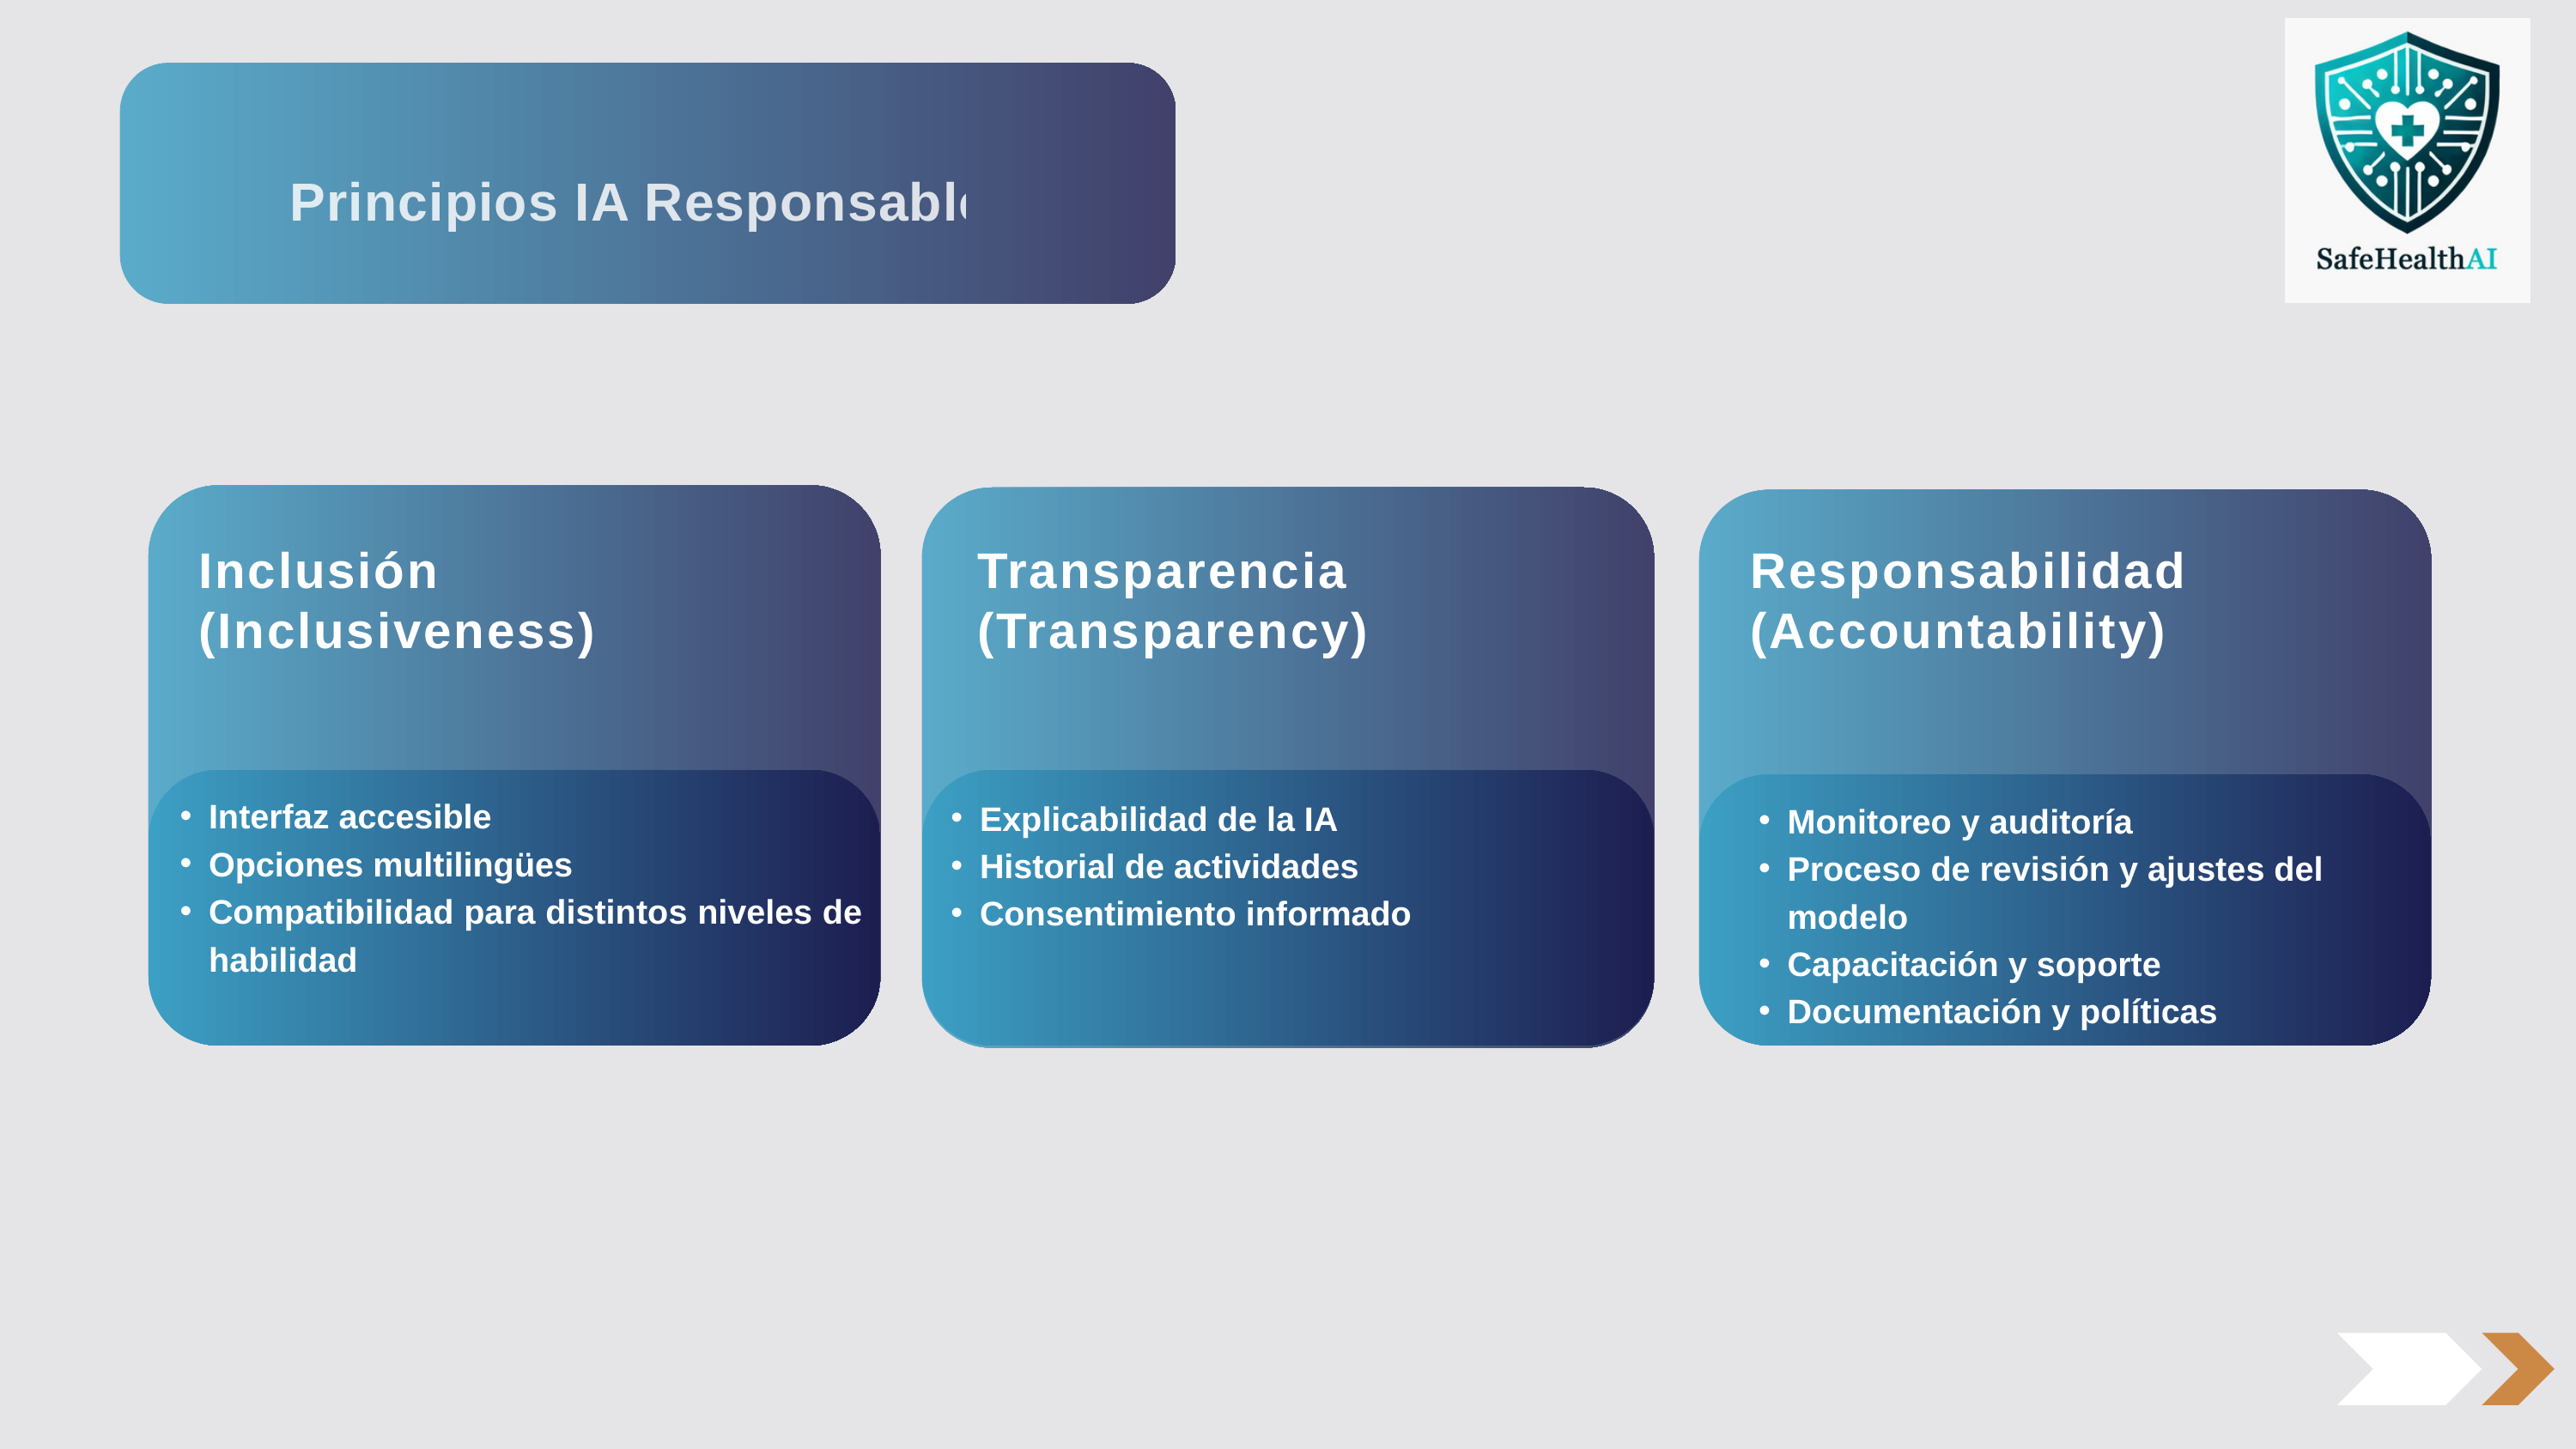

Principios IA Responsable

Inclusión (Inclusiveness)
Transparencia (Transparency)
Responsabilidad (Accountability)

Interfaz accesible
Opciones multilingües
Compatibilidad para distintos niveles de habilidad

Explicabilidad de la IA
Historial de actividades
Consentimiento informado

Monitoreo y auditoría
Proceso de revisión y ajustes del modelo
Capacitación y soporte
Documentación y políticas